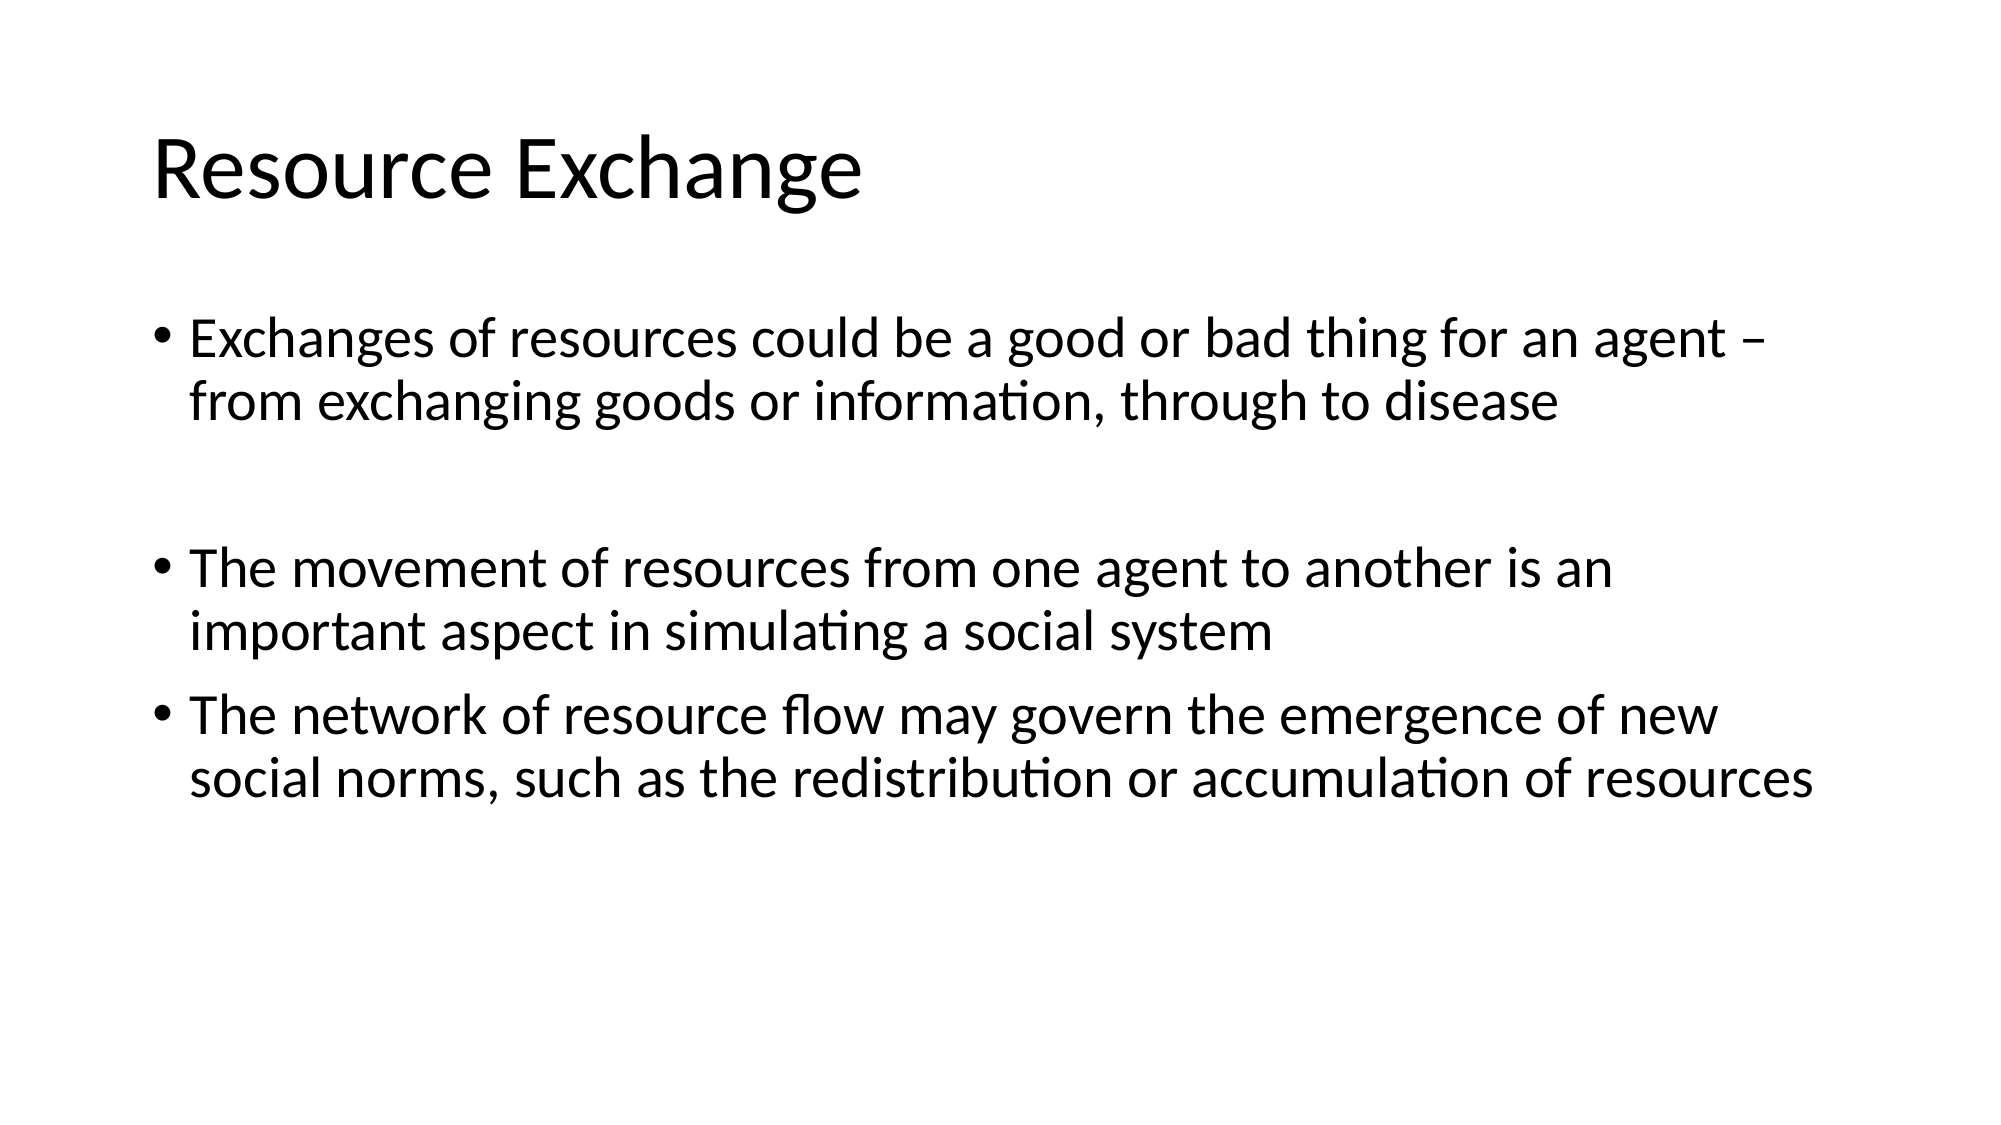

# Resource Exchange
Exchanges of resources could be a good or bad thing for an agent – from exchanging goods or information, through to disease

The movement of resources from one agent to another is an important aspect in simulating a social system
The network of resource flow may govern the emergence of new social norms, such as the redistribution or accumulation of resources